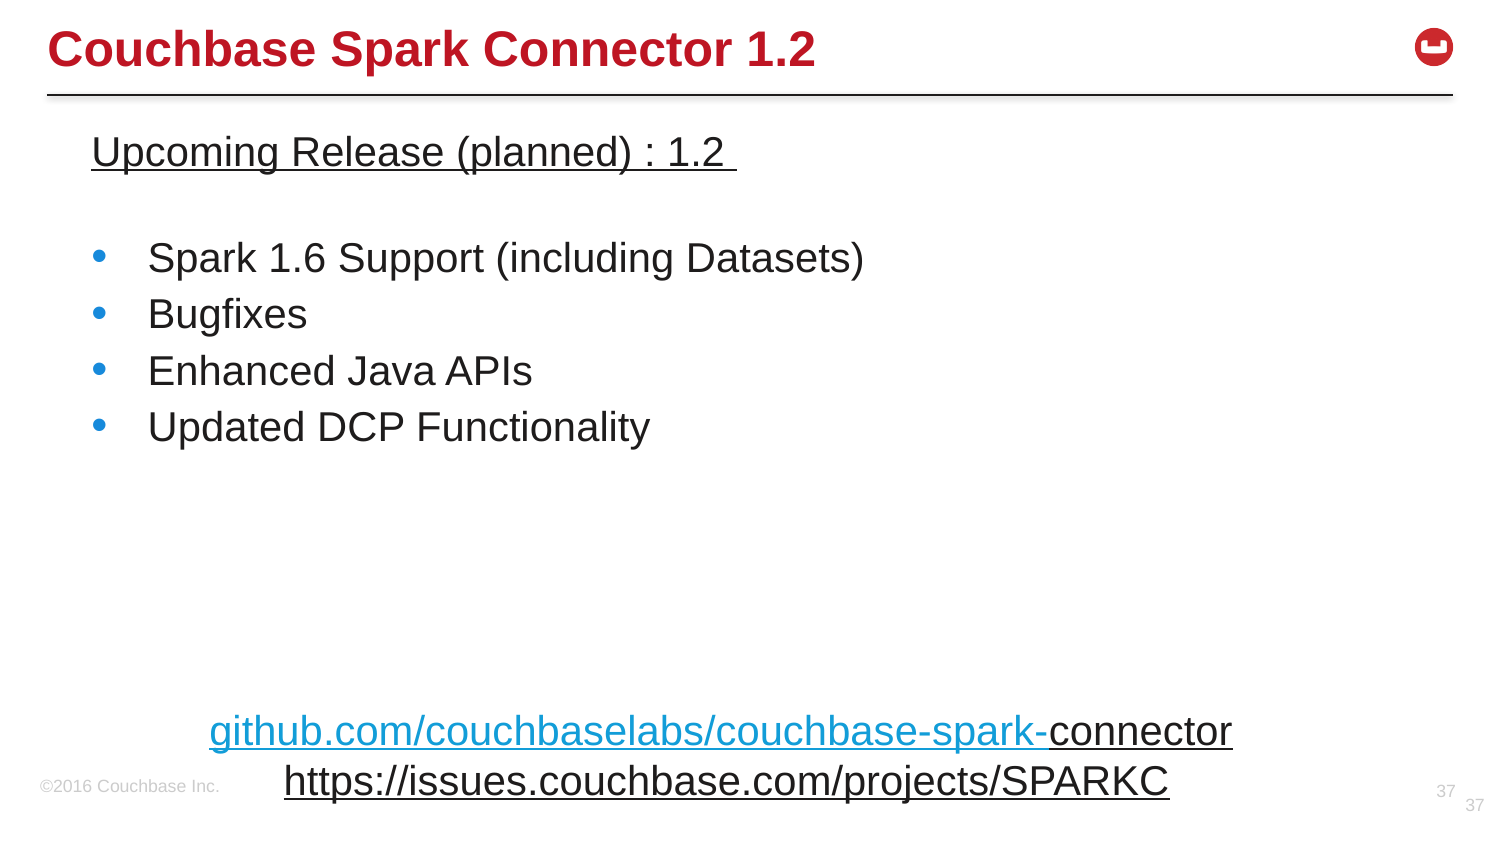

# Couchbase Spark Connector 1.2

Upcoming Release (planned) : 1.2
Spark 1.6 Support (including Datasets)
Bugfixes
Enhanced Java APIs
Updated DCP Functionality
github.com/couchbaselabs/couchbase-spark-connector
https://issues.couchbase.com/projects/SPARKC

37